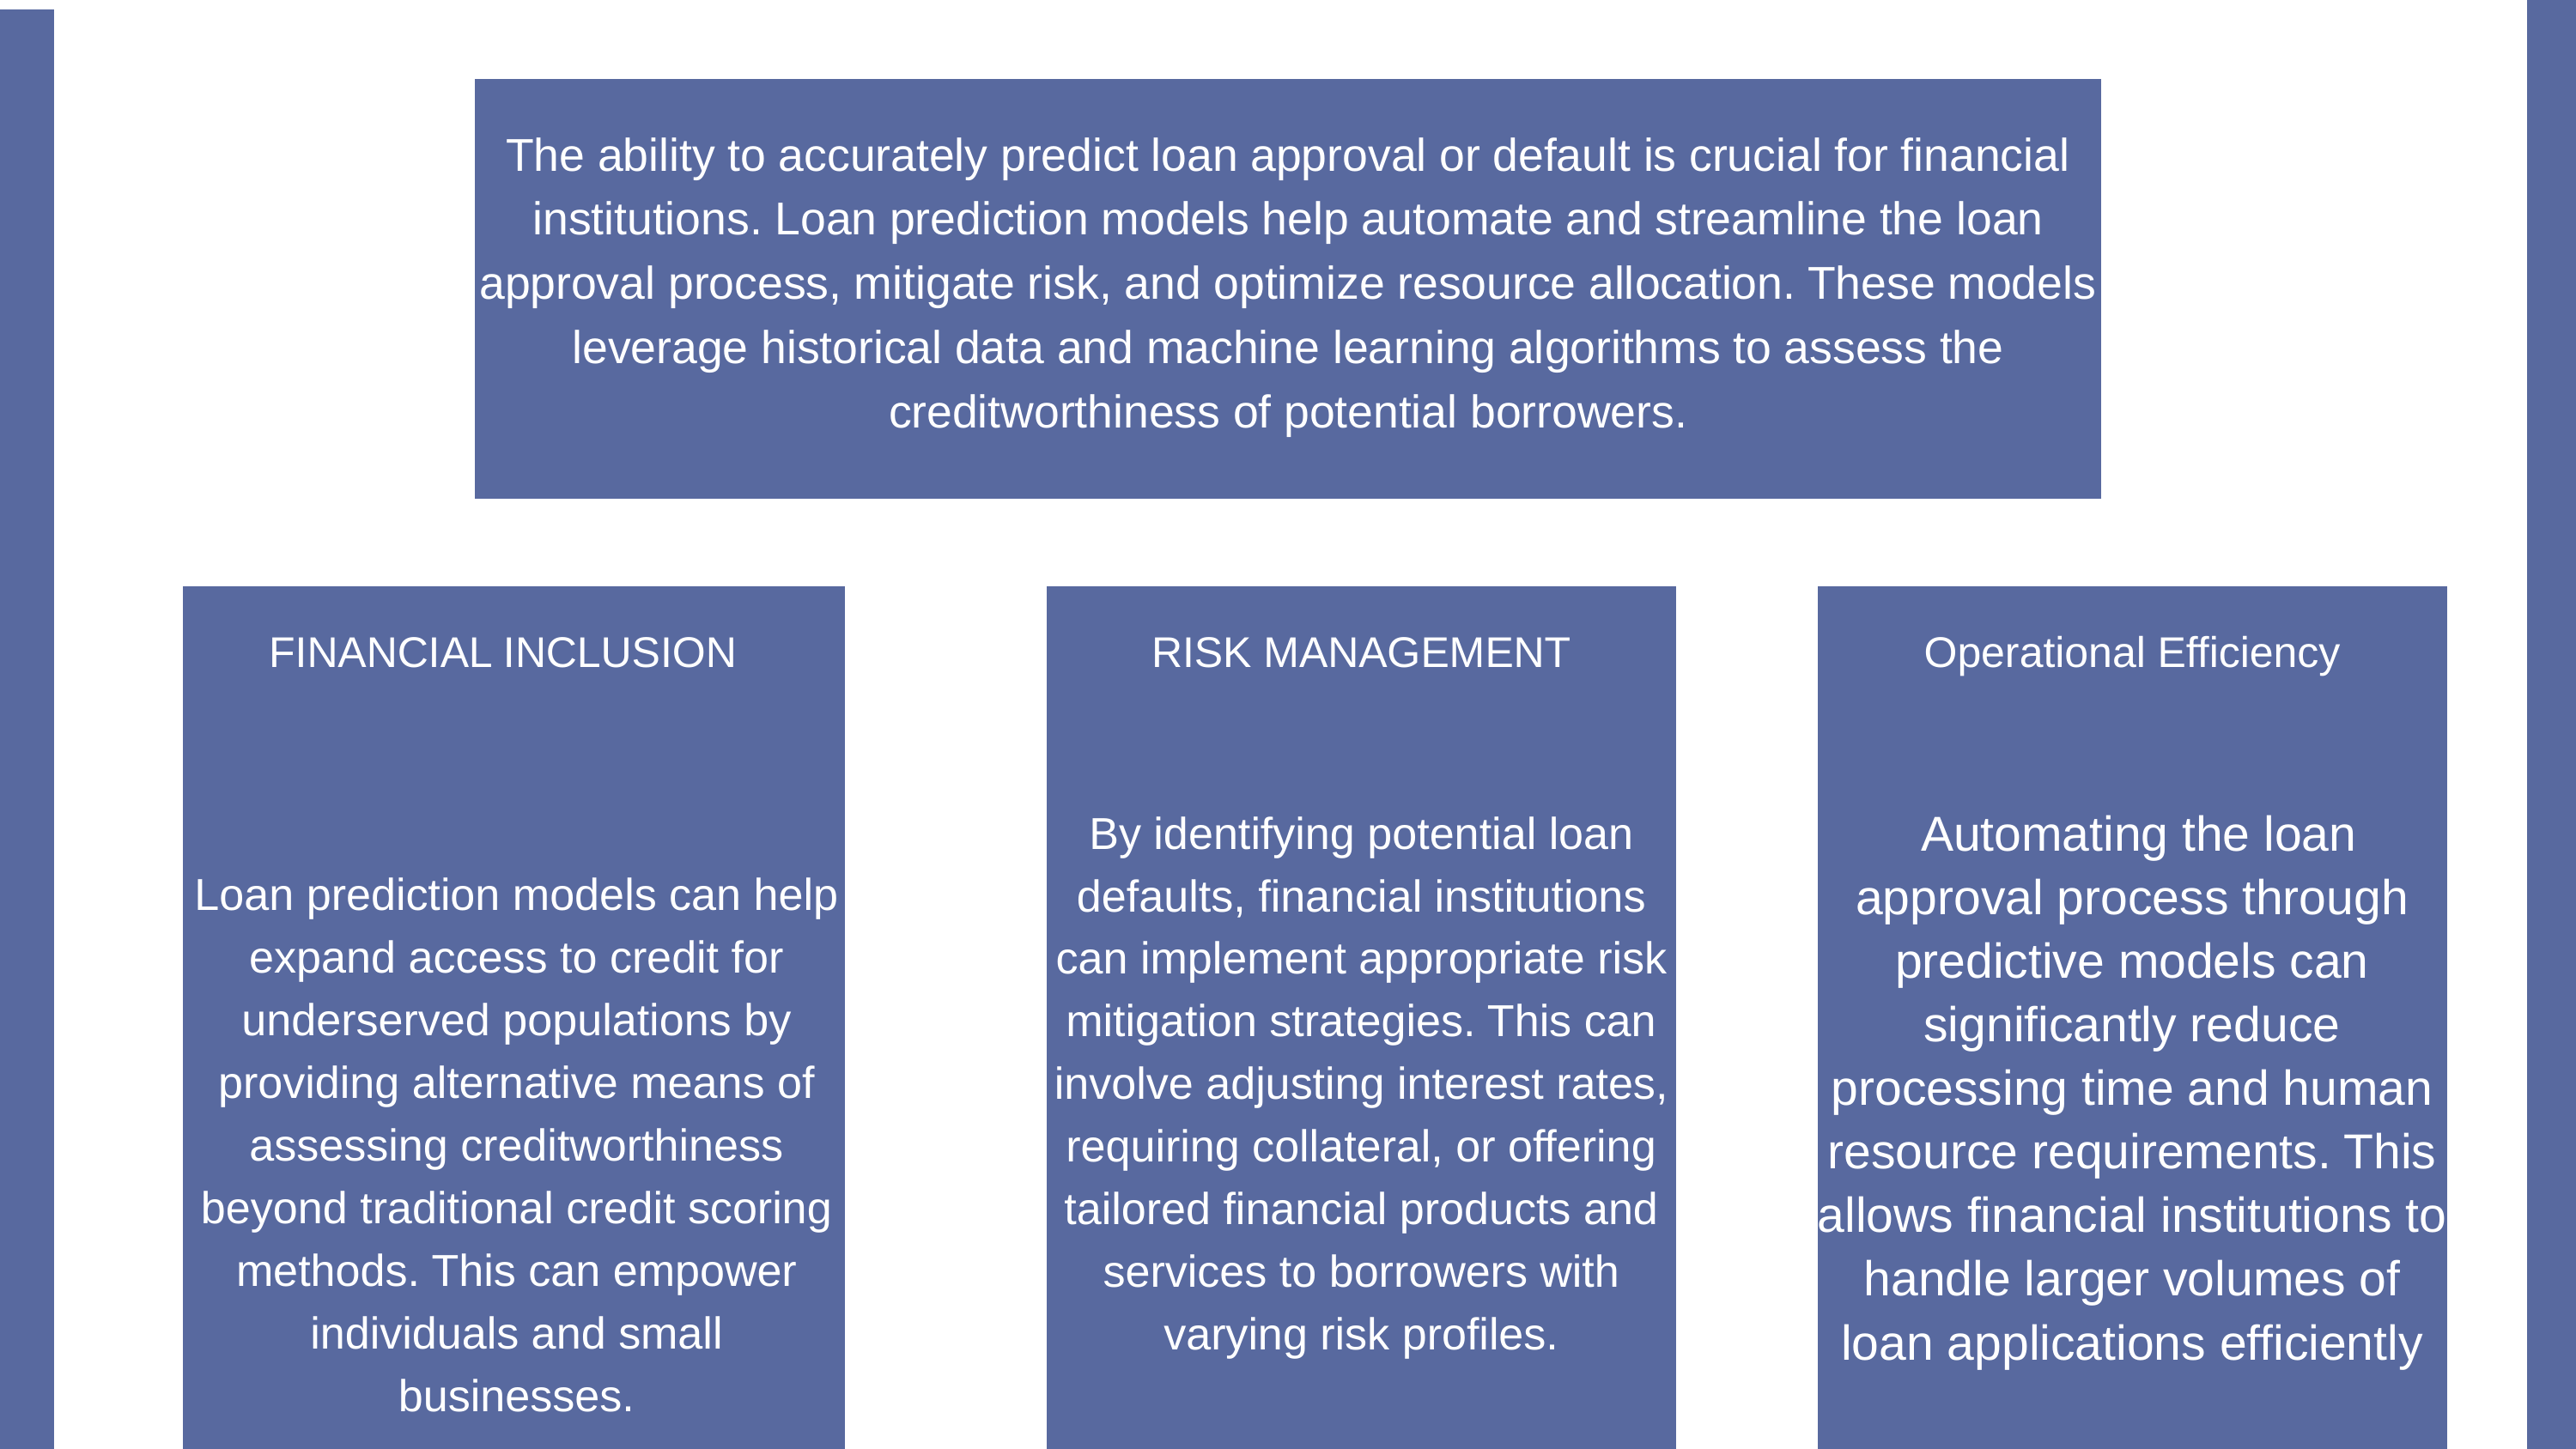

The ability to accurately predict loan approval or default is crucial for financial institutions. Loan prediction models help aut﻿omate and streamline the loan approval process, mitigate risk, and optimize resource allocation. These models leverage historical data and machine learning algorithms to assess the creditworthiness of potential borrowers.

FINANCIAL INCLUSION
RISK MANAGEMENT
Operational Efficiency

Loan prediction models can help expand access to credit for underserved populations by providing alternative means of assessing creditworthiness beyond traditional credit scoring methods. This can empower individuals and small businesses.

By identifying potential loan defaults, financial institutions can implement appropriate risk mitigation strategies. This can involve adjusting interest rates, requiring collateral, or offering tailored financial products and services to borrowers with varying risk profiles.

 Automating the loan approval process through predictive models can significantly reduce processing time and human resource requirements. This allows financial institutions to handle larger volumes of loan applications efficiently